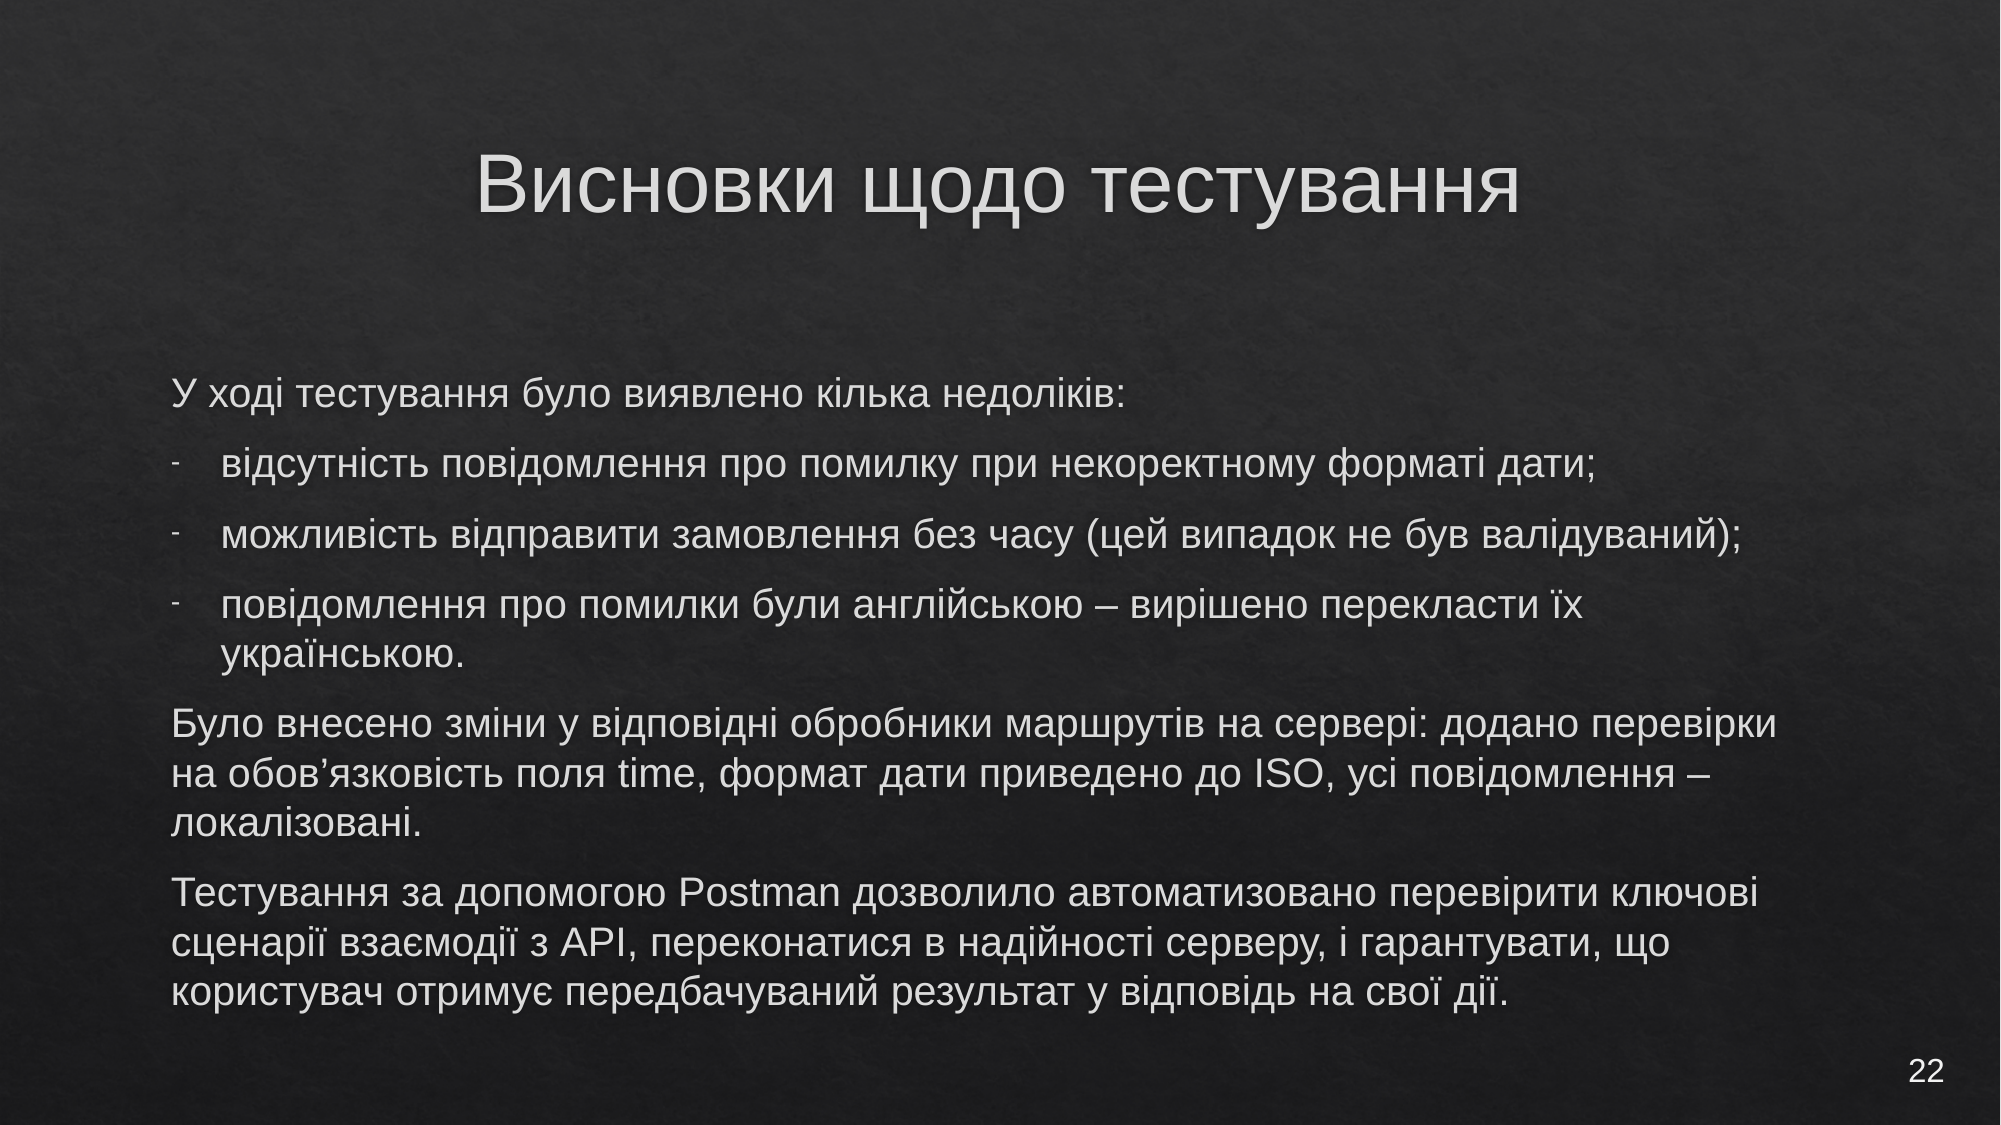

# Висновки щодо тестування
У ході тестування було виявлено кілька недоліків:
відсутність повідомлення про помилку при некоректному форматі дати;
можливість відправити замовлення без часу (цей випадок не був валідуваний);
повідомлення про помилки були англійською – вирішено перекласти їх українською.
Було внесено зміни у відповідні обробники маршрутів на сервері: додано перевірки на обов’язковість поля time, формат дати приведено до ISO, усі повідомлення – локалізовані.
Тестування за допомогою Postman дозволило автоматизовано перевірити ключові сценарії взаємодії з API, переконатися в надійності серверу, і гарантувати, що користувач отримує передбачуваний результат у відповідь на свої дії.

22